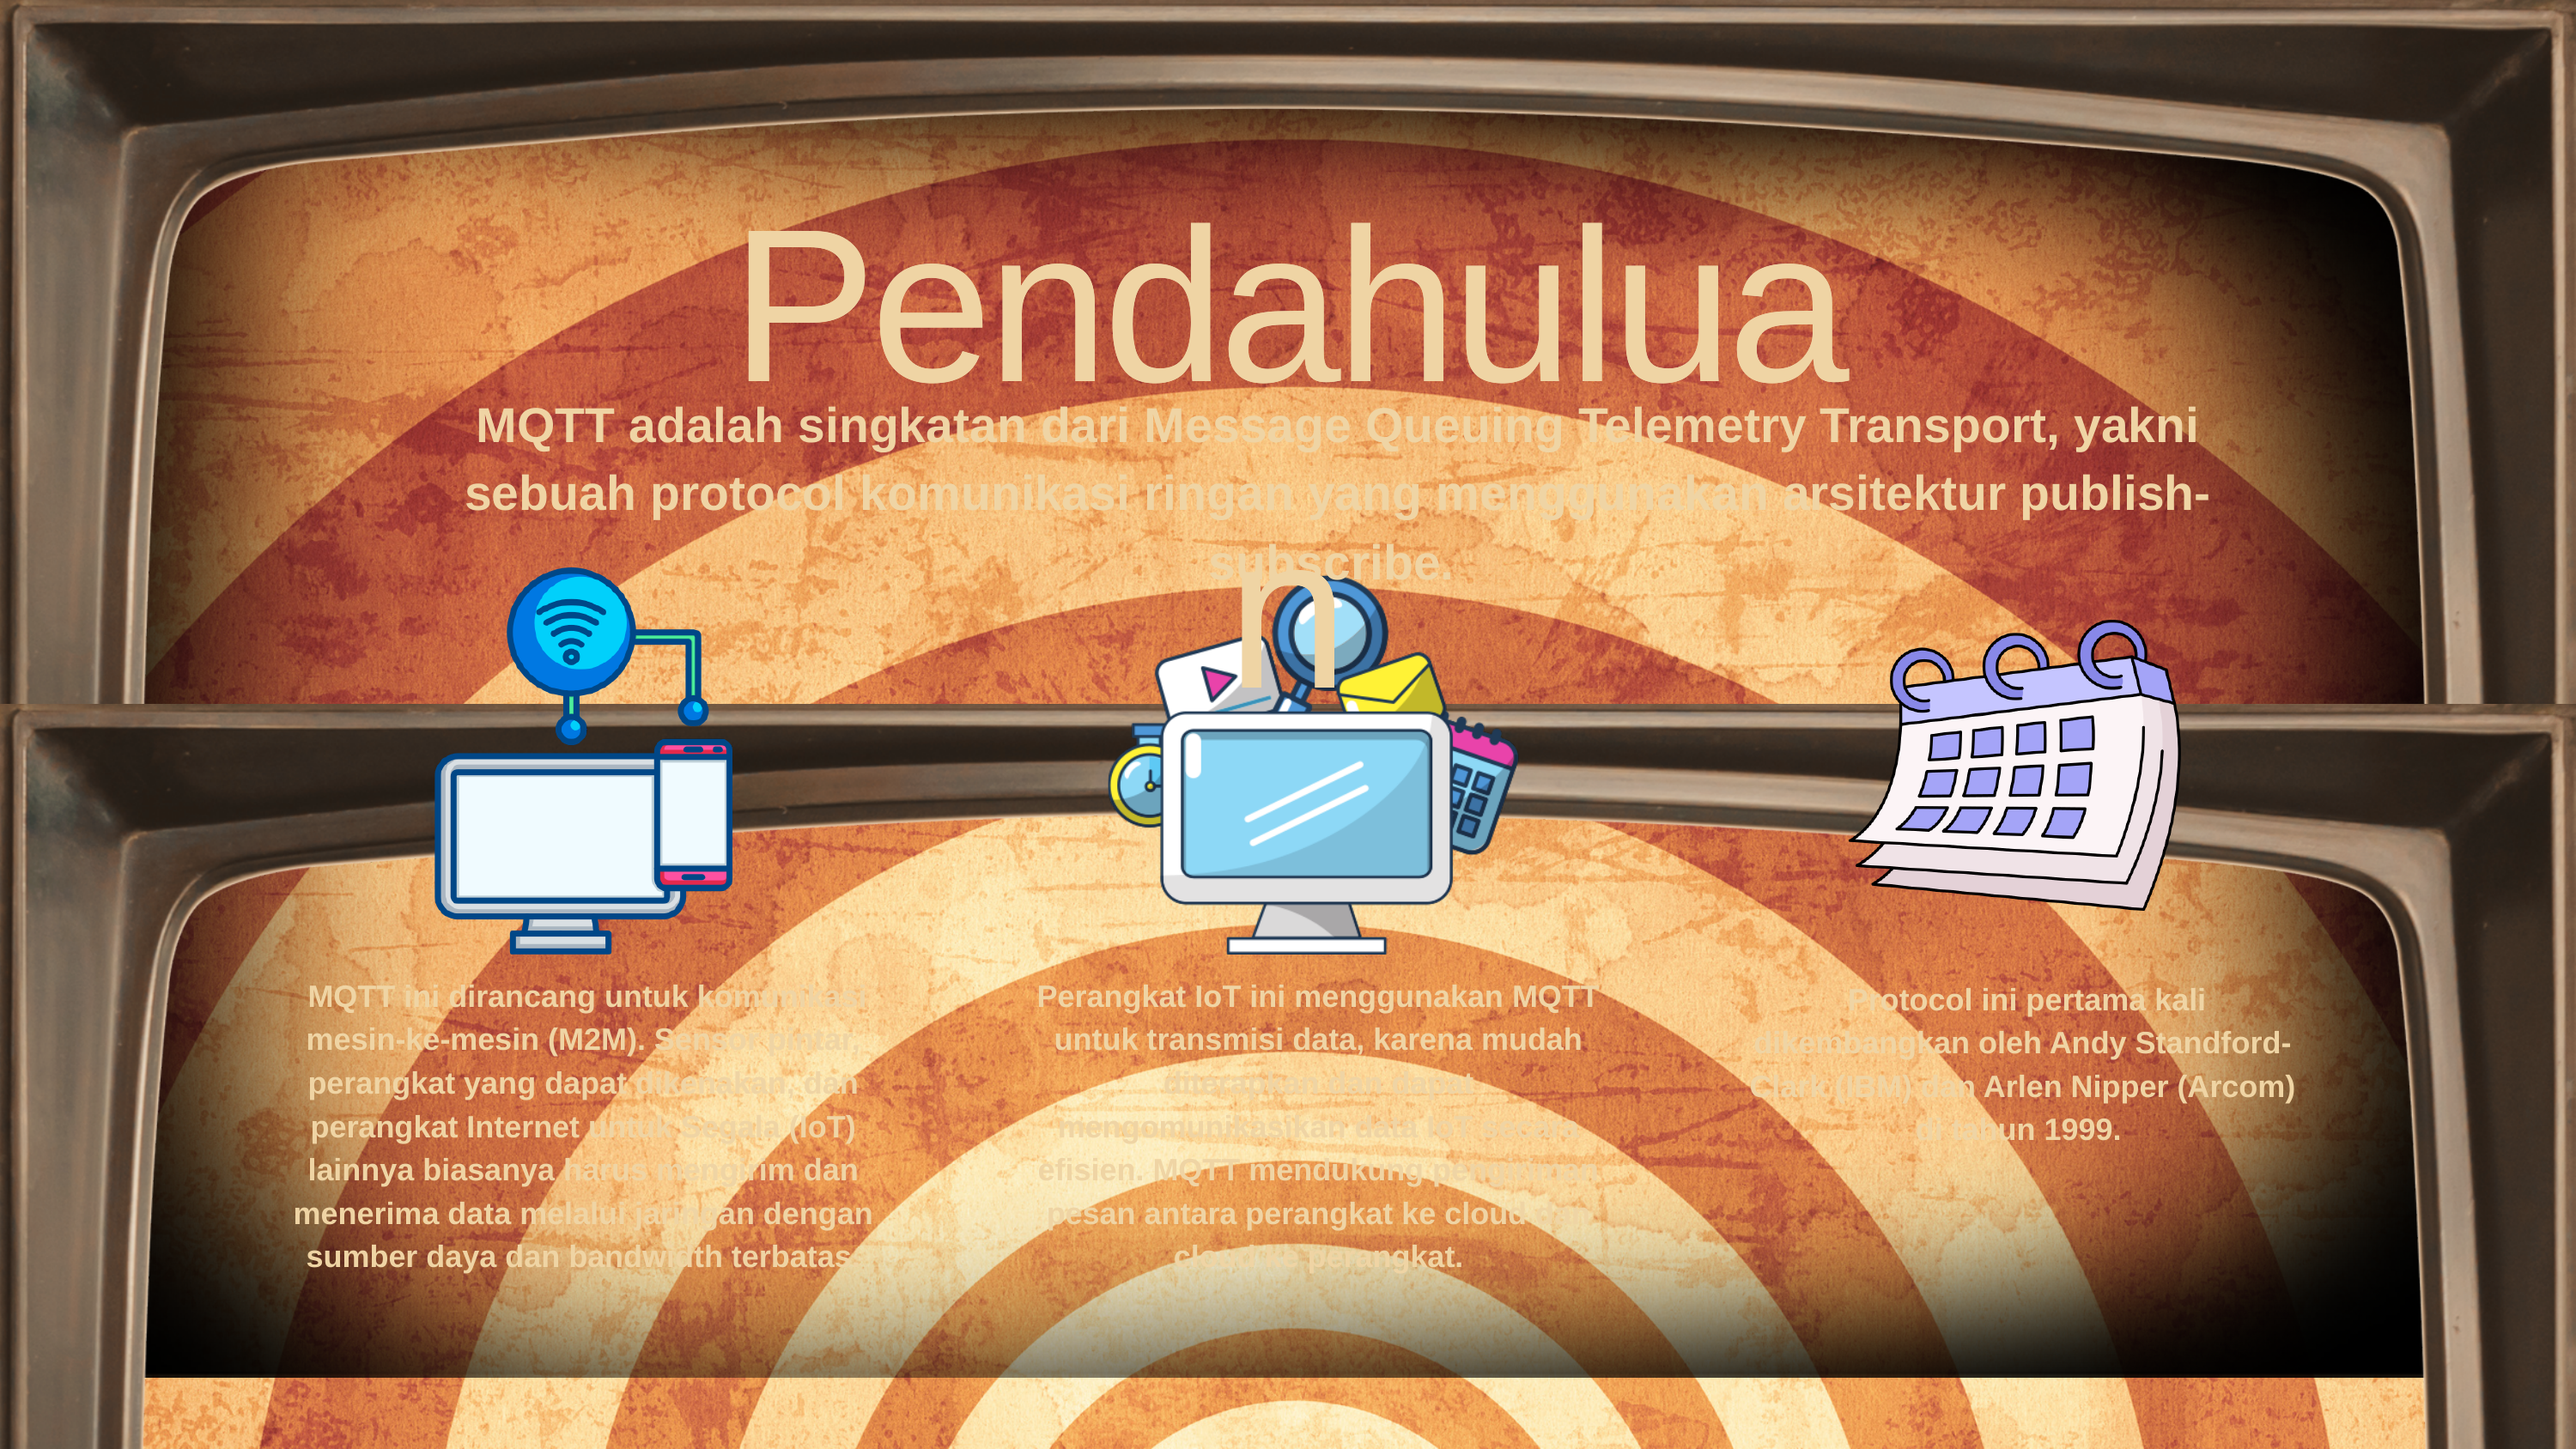

Pendahuluan
Pendahuluan
MQTT adalah singkatan dari Message Queuing Telemetry Transport, yakni sebuah protocol komunikasi ringan yang menggunakan arsitektur publish-subscribe.

 MQTT ini dirancang untuk komunikasi mesin-ke-mesin (M2M). Sensor pintar, perangkat yang dapat dikenakan, dan perangkat Internet untuk Segala (IoT) lainnya biasanya harus mengirim dan menerima data melalui jaringan dengan sumber daya dan bandwidth terbatas.
Perangkat IoT ini menggunakan MQTT untuk transmisi data, karena mudah diterapkan dan dapat mengomunikasikan data IoT secara efisien. MQTT mendukung pengiriman pesan antara perangkat ke cloud dan cloud ke perangkat.
 Protocol ini pertama kali dikembangkan oleh Andy Standford-Clark (IBM) dan Arlen Nipper (Arcom) di tahun 1999.